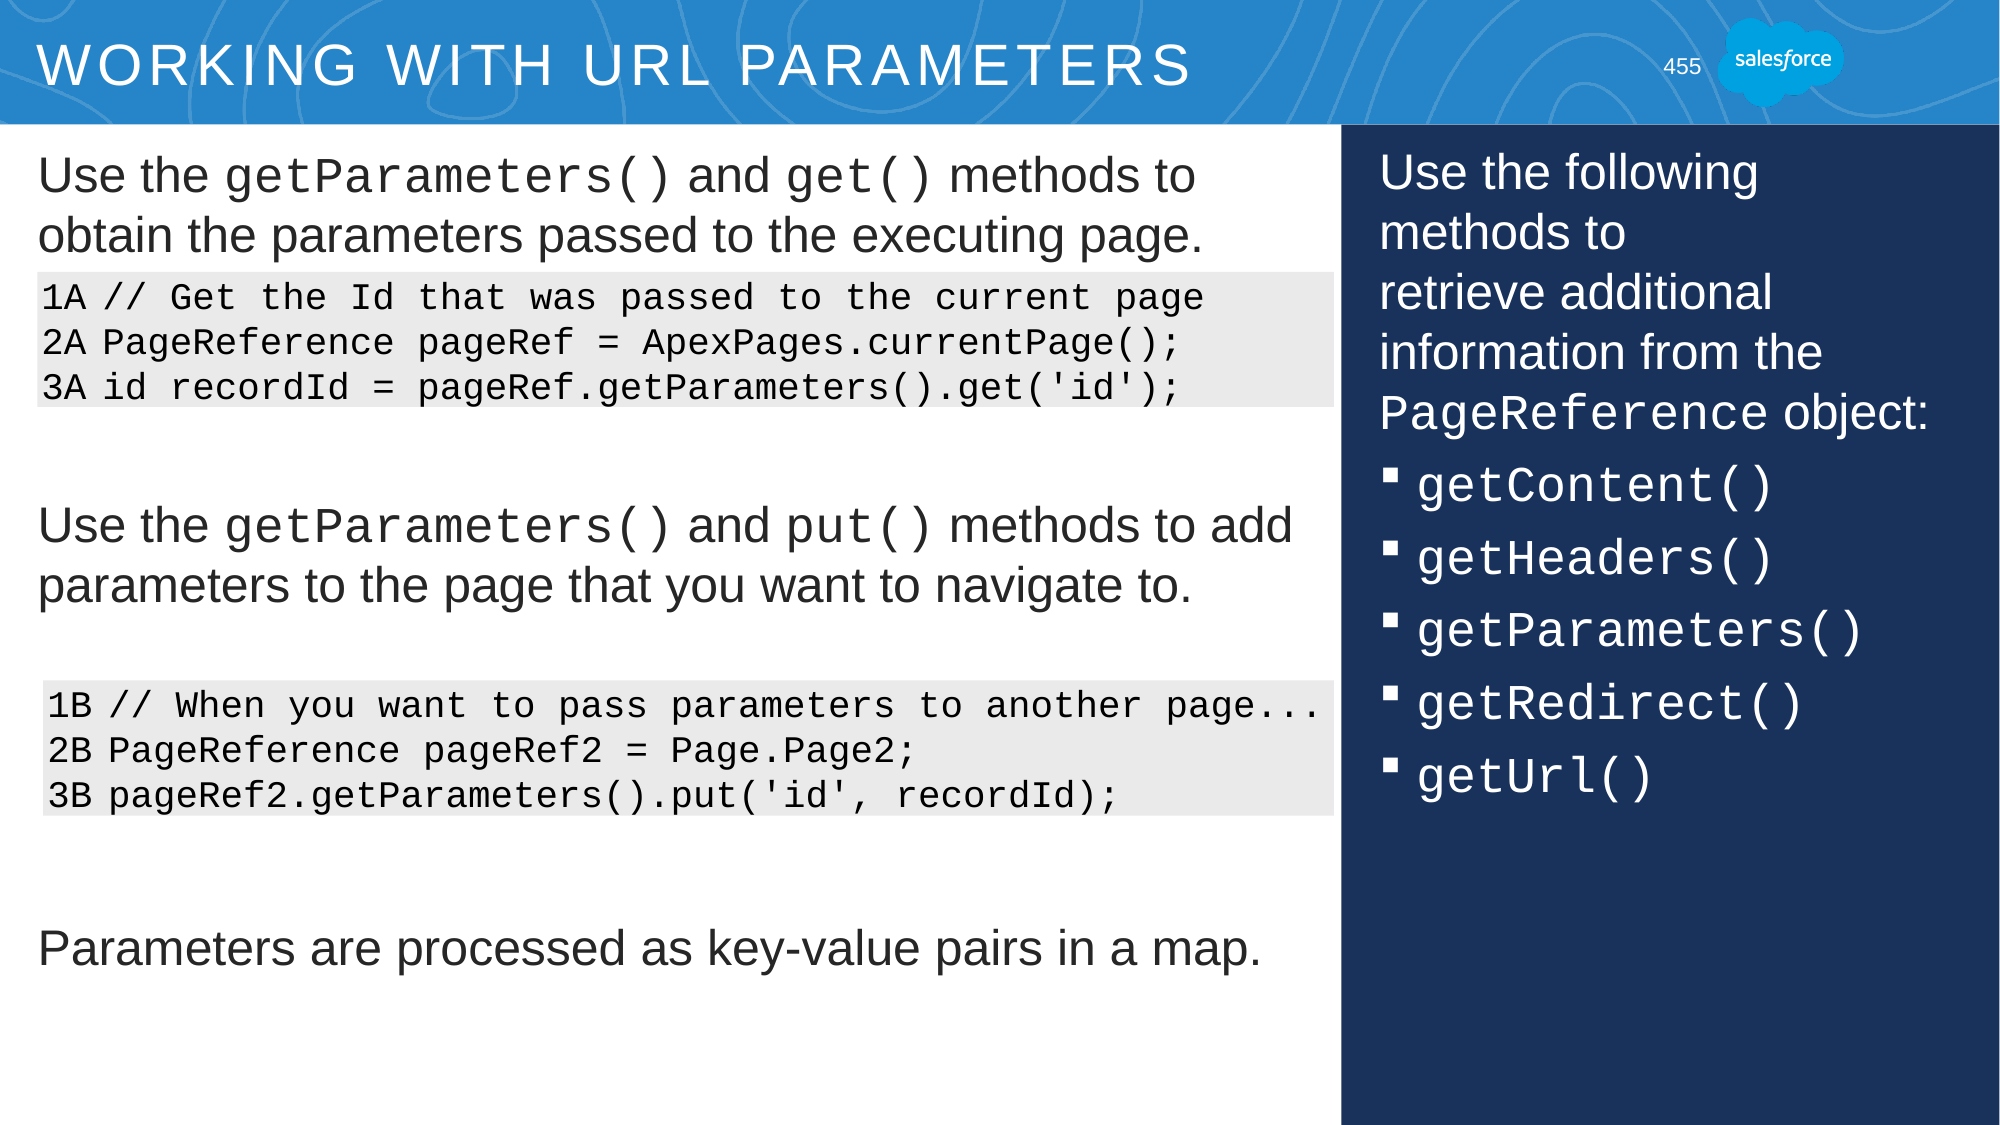

# Working With URL Parameters
455
Use the following methods to
retrieve additional information from the PageReference object:
getContent()
getHeaders()
getParameters()
getRedirect()
getUrl()

Use the getParameters() and get() methods to obtain the parameters passed to the executing page.

Use the getParameters() and put() methods to add parameters to the page that you want to navigate to.

Parameters are processed as key-value pairs in a map.
1A
2A
3A
// Get the Id that was passed to the current page
PageReference pageRef = ApexPages.currentPage();
id recordId = pageRef.getParameters().get('id');
1B
2B
3B
// When you want to pass parameters to another page...
PageReference pageRef2 = Page.Page2;
pageRef2.getParameters().put('id', recordId);